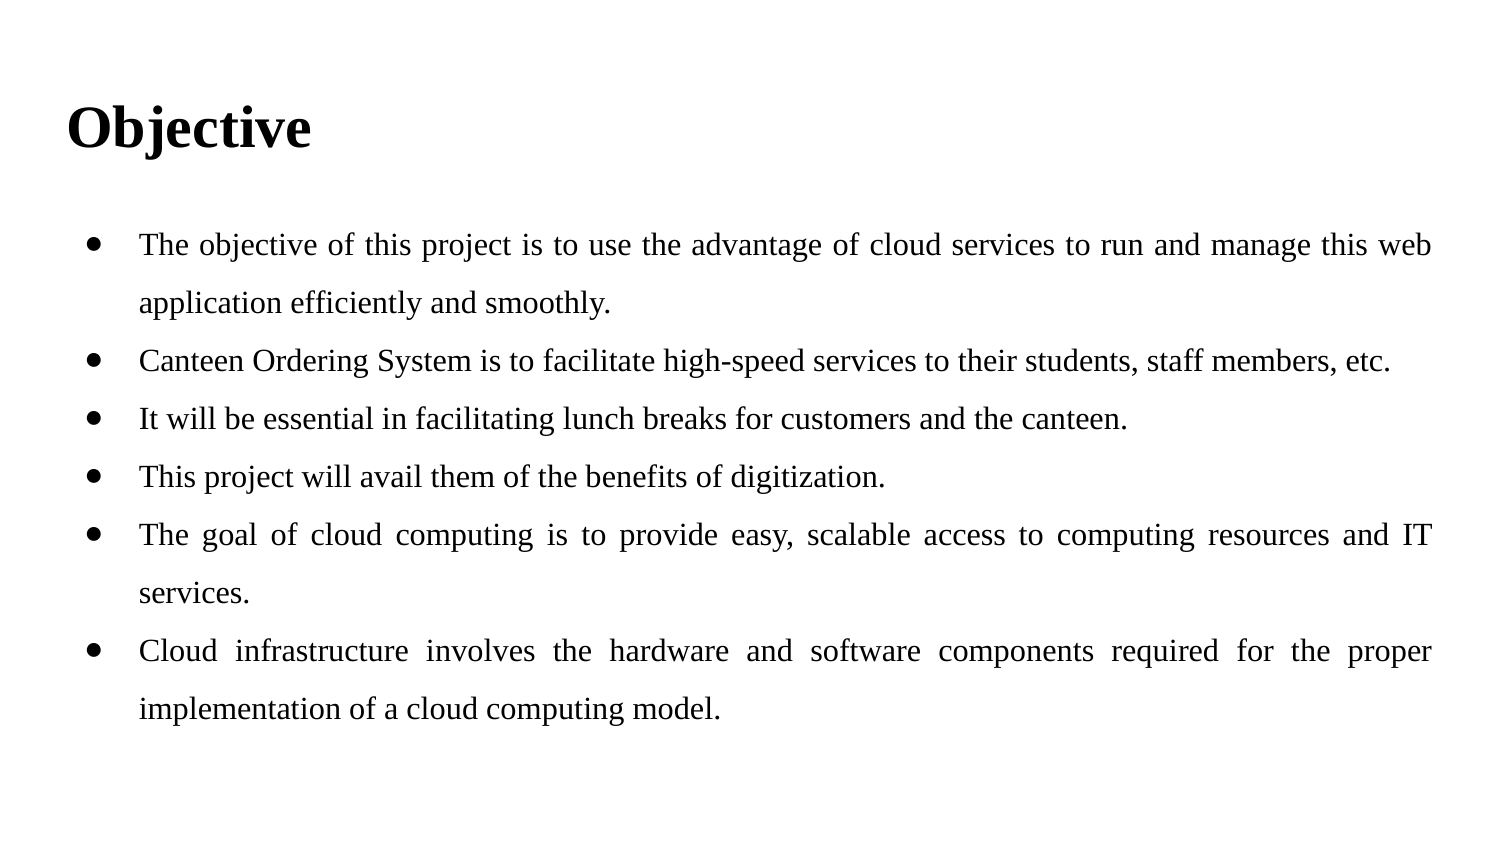

# Objective
The objective of this project is to use the advantage of cloud services to run and manage this web application efficiently and smoothly.
Canteen Ordering System is to facilitate high-speed services to their students, staff members, etc.
It will be essential in facilitating lunch breaks for customers and the canteen.
This project will avail them of the benefits of digitization.
The goal of cloud computing is to provide easy, scalable access to computing resources and IT services.
Cloud infrastructure involves the hardware and software components required for the proper implementation of a cloud computing model.